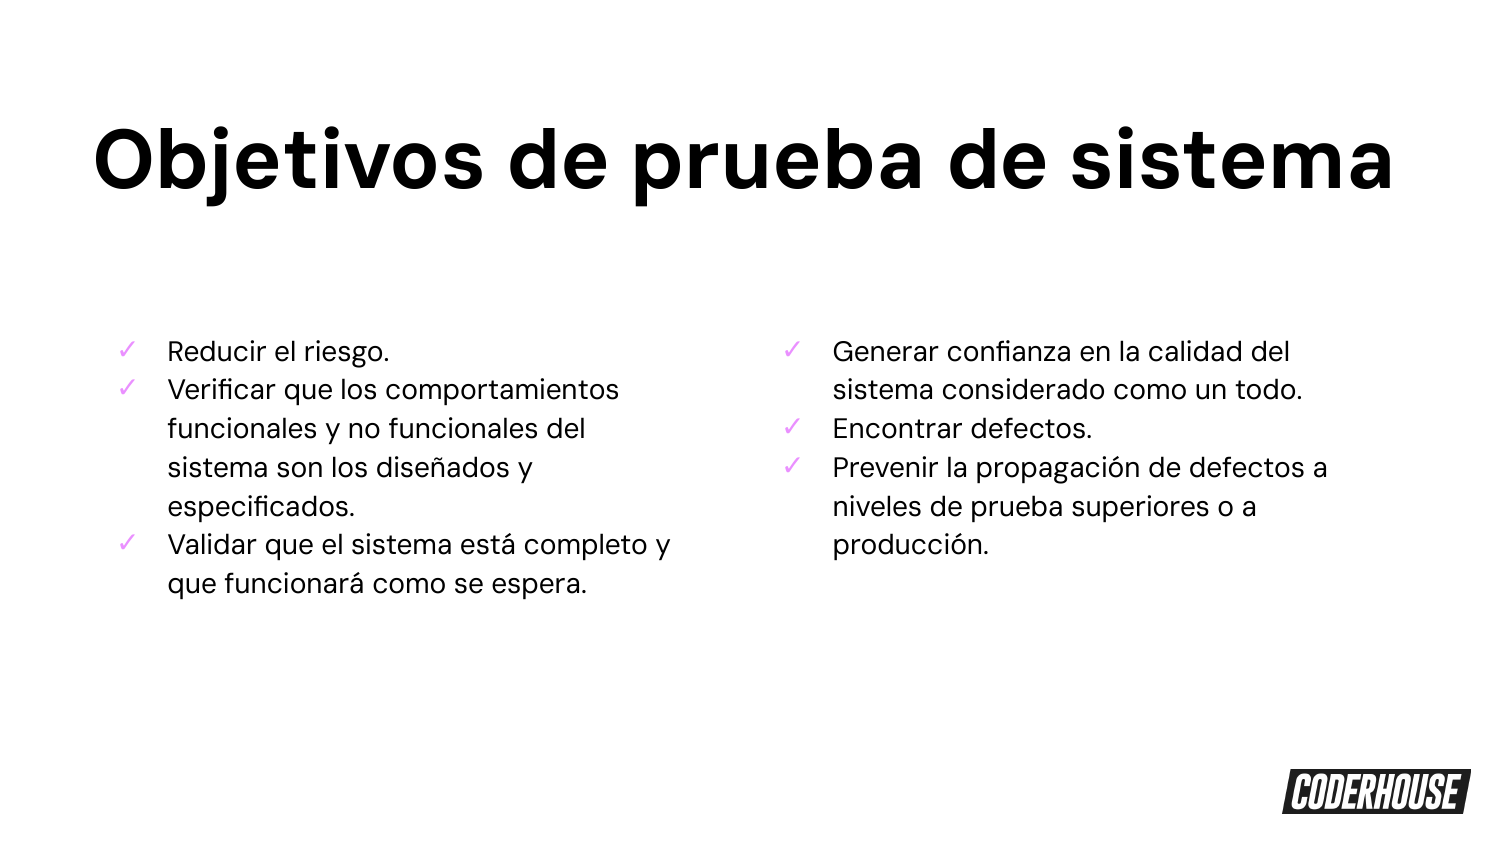

Objetivos de prueba de sistema
Reducir el riesgo.
Verificar que los comportamientos funcionales y no funcionales del sistema son los diseñados y especificados.
Validar que el sistema está completo y que funcionará como se espera.
Generar confianza en la calidad del sistema considerado como un todo.
Encontrar defectos.
Prevenir la propagación de defectos a niveles de prueba superiores o a producción.